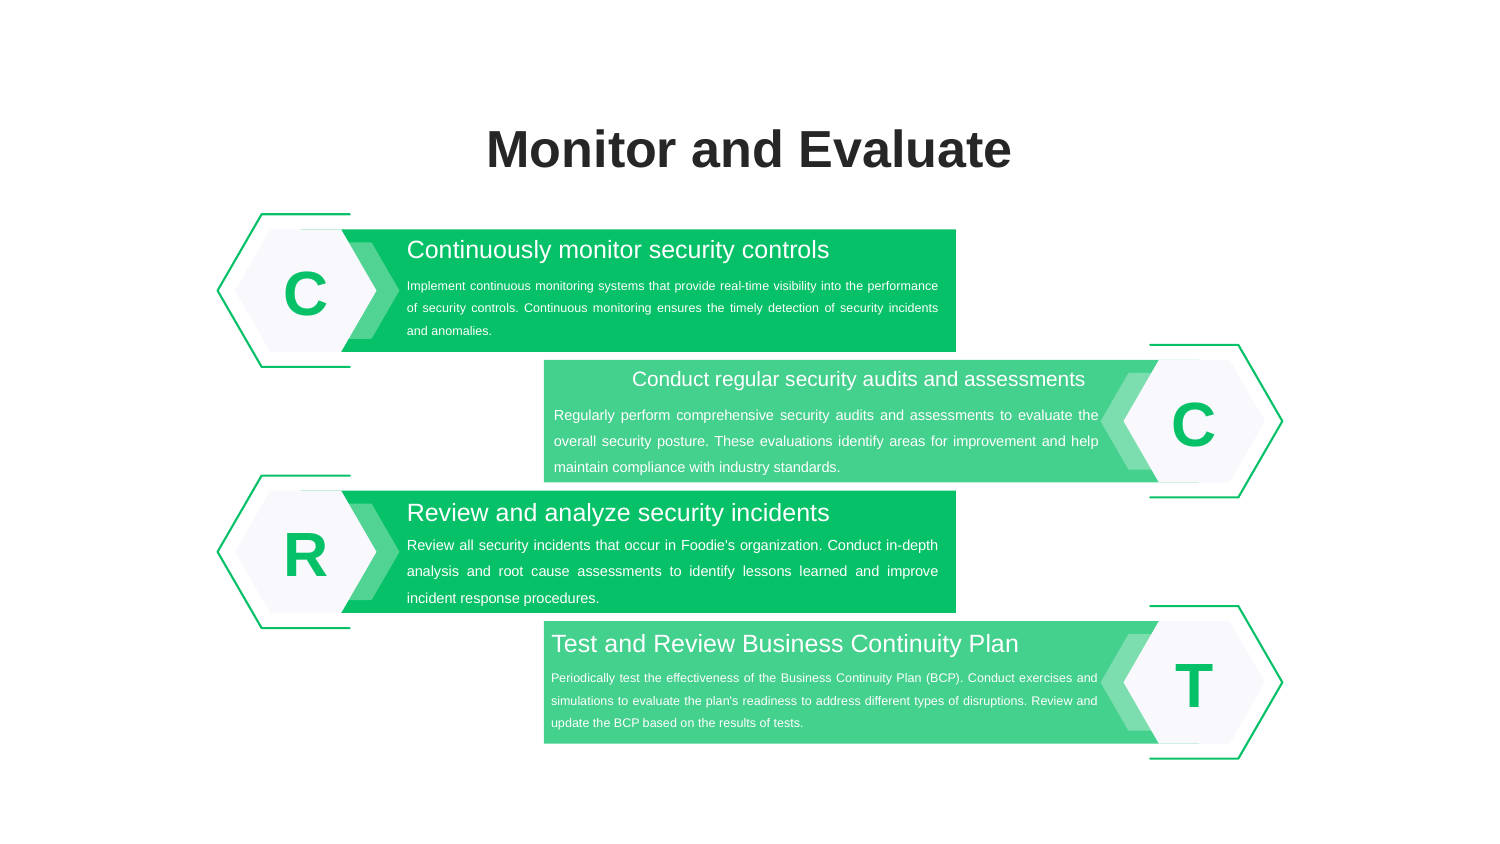

Monitor and Evaluate

C
Continuously monitor security controls
Implement continuous monitoring systems that provide real-time visibility into the performance of security controls. Continuous monitoring ensures the timely detection of security incidents and anomalies.

C

Conduct regular security audits and assessments
Regularly perform comprehensive security audits and assessments to evaluate the overall security posture. These evaluations identify areas for improvement and help maintain compliance with industry standards.

R

Review and analyze security incidents
Review all security incidents that occur in Foodie's organization. Conduct in-depth analysis and root cause assessments to identify lessons learned and improve incident response procedures.

T

Test and Review Business Continuity Plan
Periodically test the effectiveness of the Business Continuity Plan (BCP). Conduct exercises and simulations to evaluate the plan's readiness to address different types of disruptions. Review and update the BCP based on the results of tests.